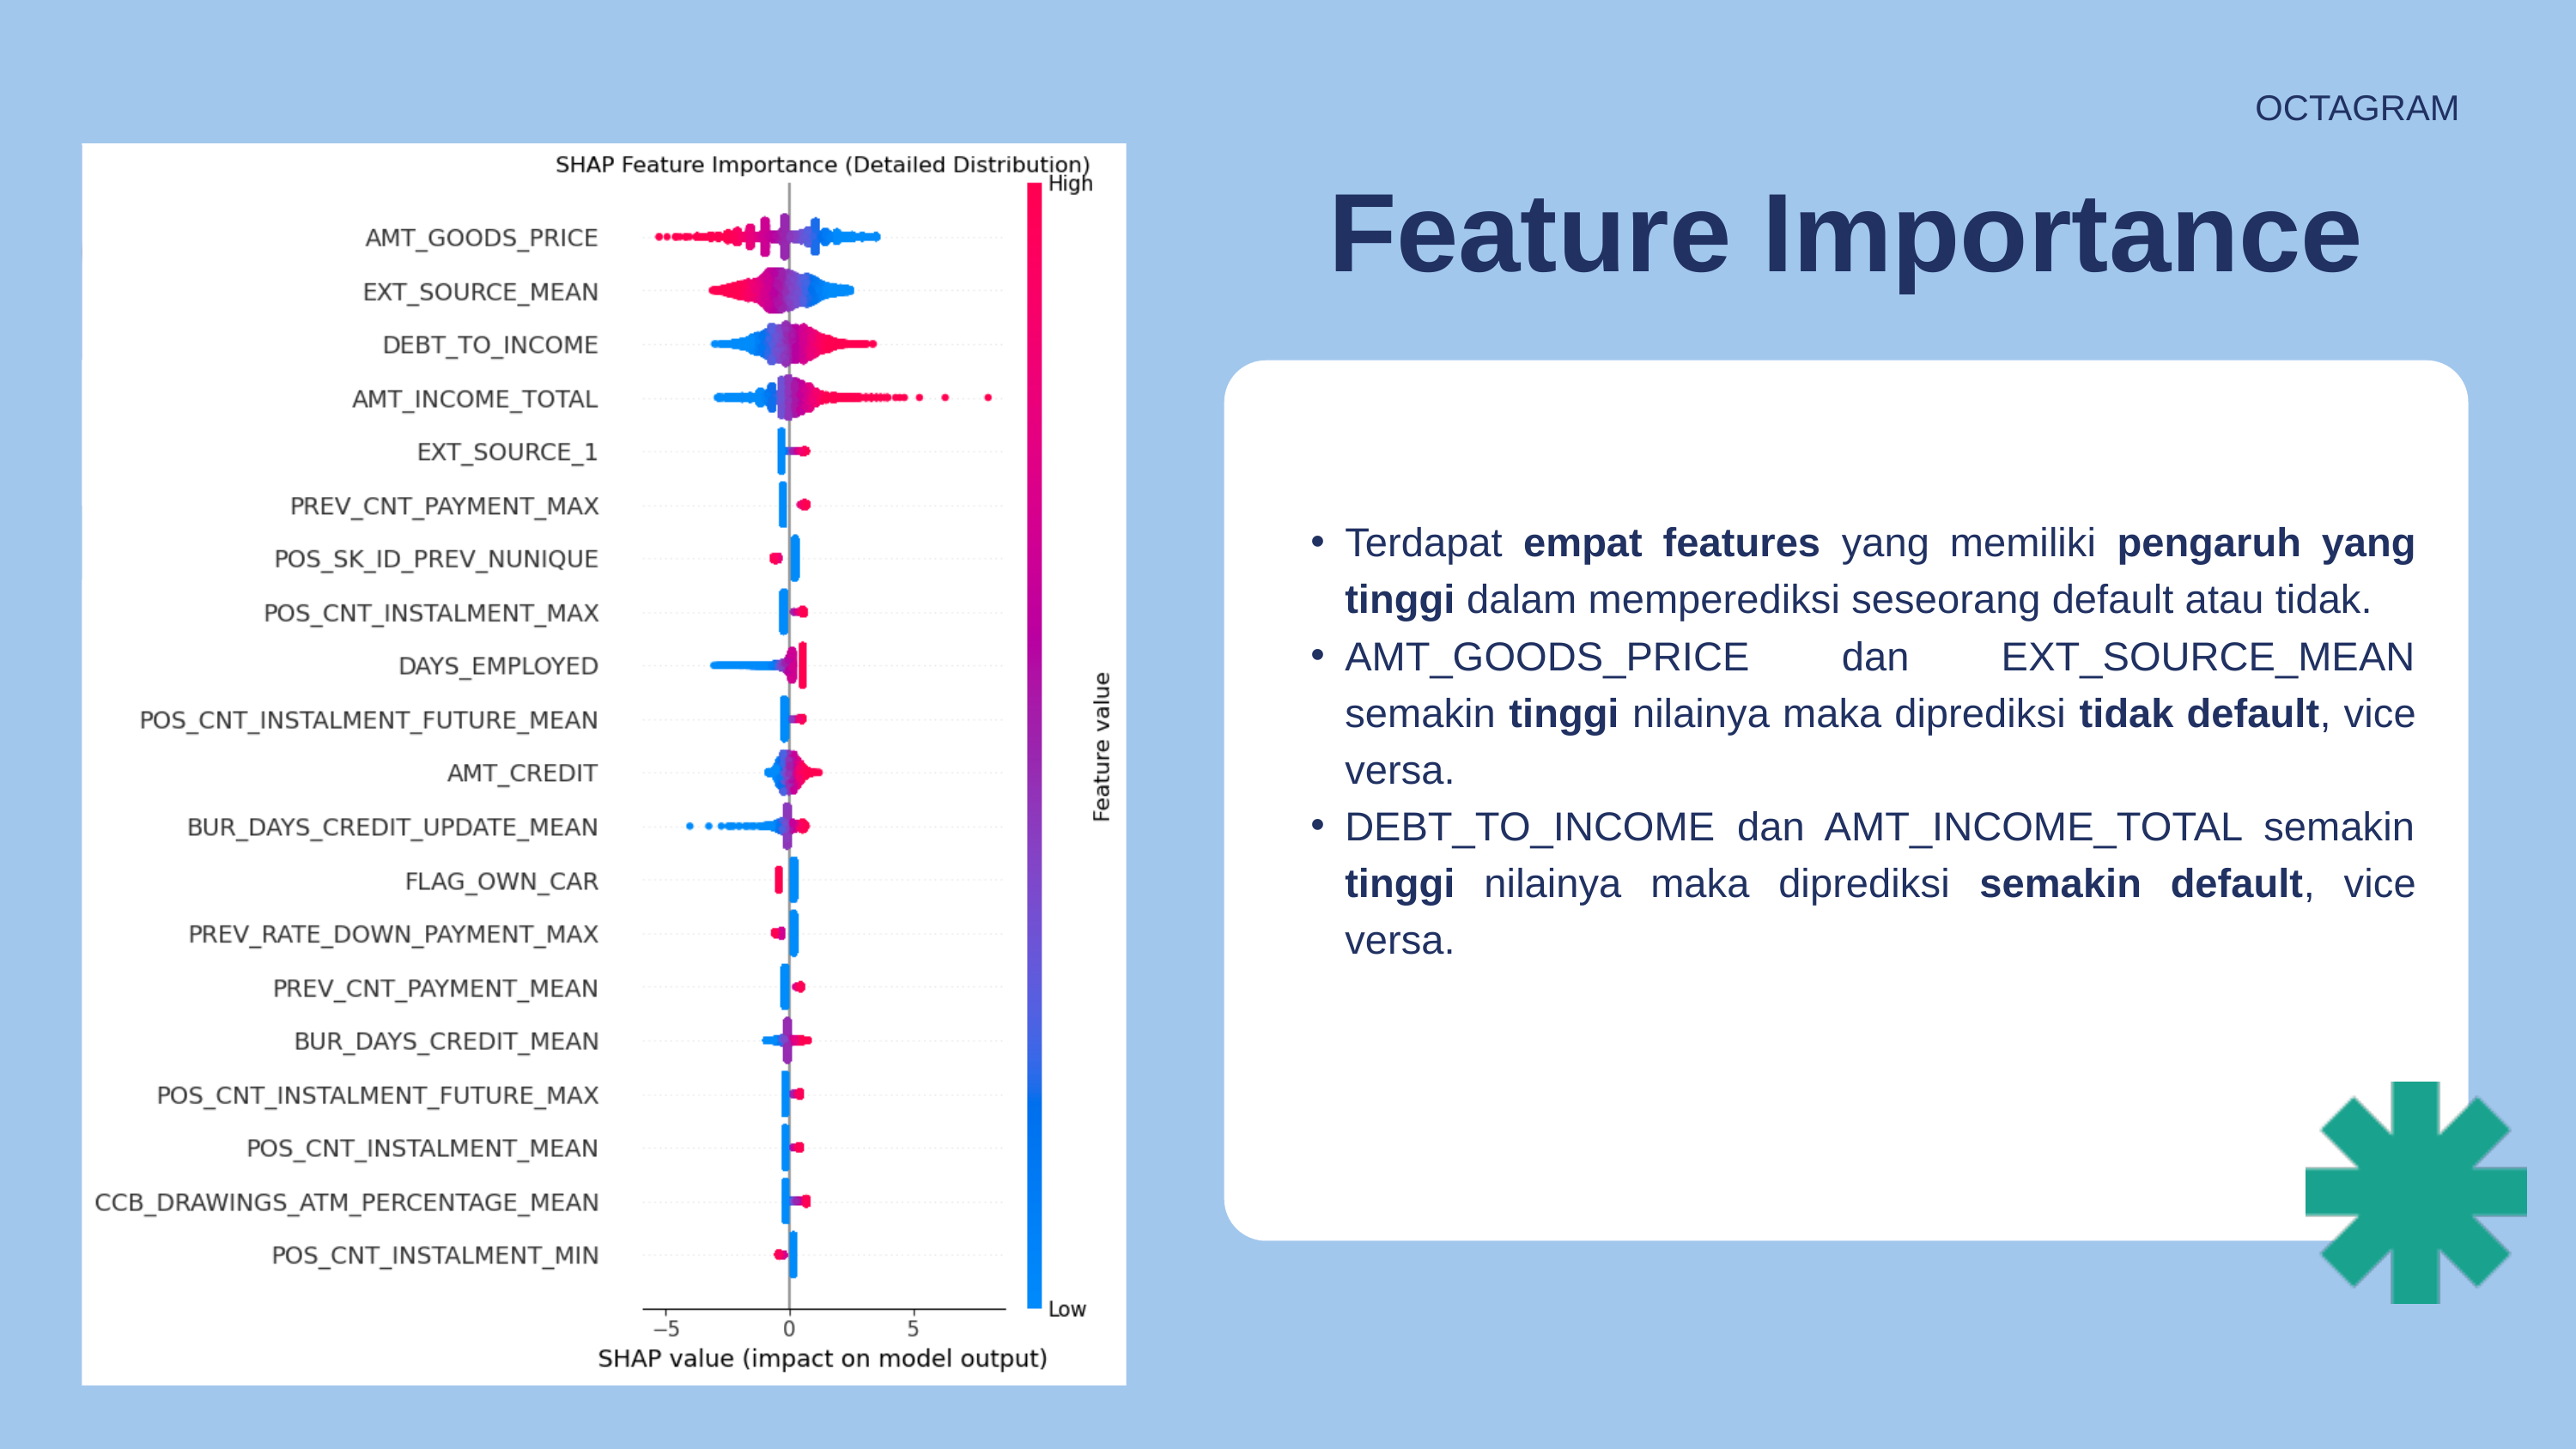

OCTAGRAM

Feature Importance

Terdapat empat features yang memiliki pengaruh yang tinggi dalam memperediksi seseorang default atau tidak.
AMT_GOODS_PRICE dan EXT_SOURCE_MEAN semakin tinggi nilainya maka diprediksi tidak default, vice versa.
DEBT_TO_INCOME dan AMT_INCOME_TOTAL semakin tinggi nilainya maka diprediksi semakin default, vice versa.